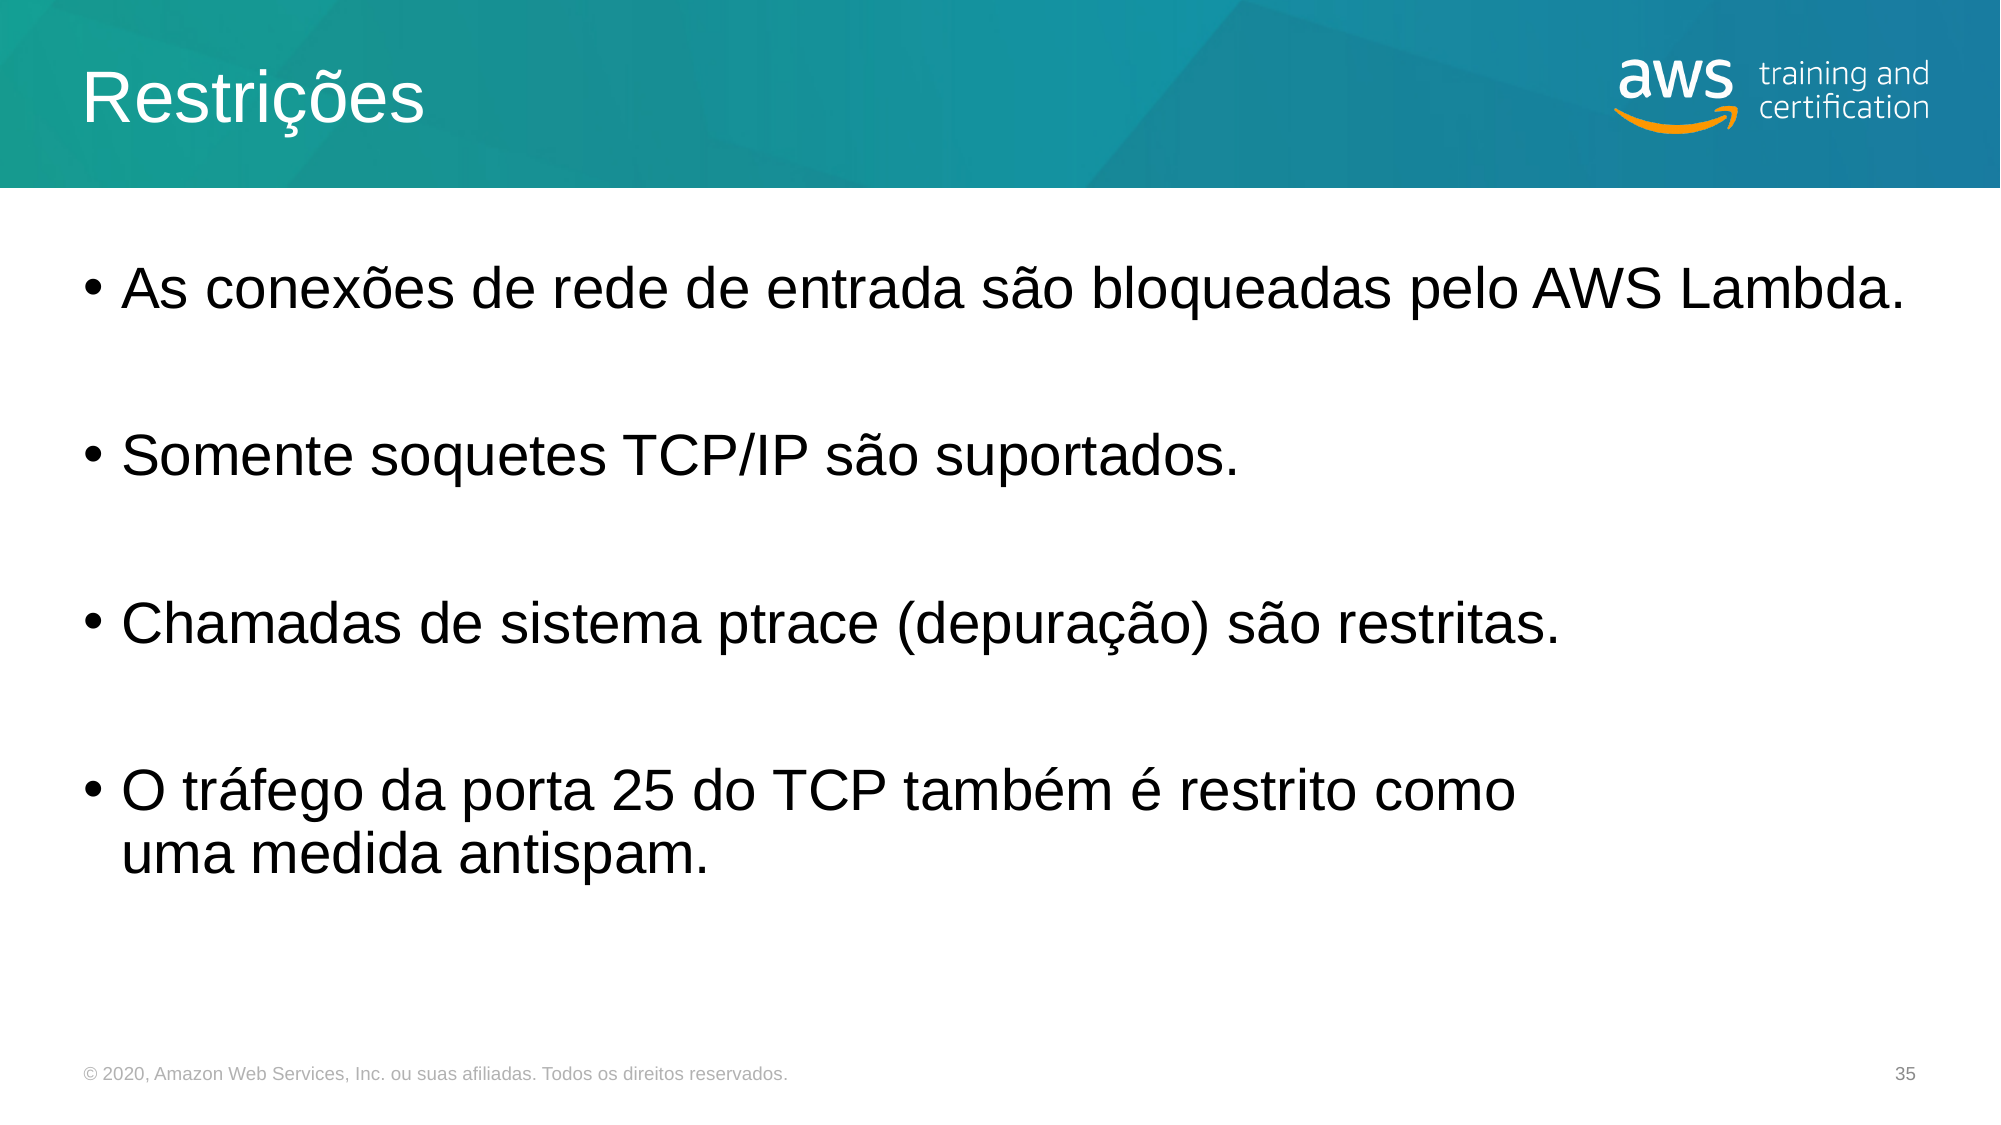

# Restrições
As conexões de rede de entrada são bloqueadas pelo AWS Lambda.

Somente soquetes TCP/IP são suportados.

Chamadas de sistema ptrace (depuração) são restritas.

O tráfego da porta 25 do TCP também é restrito como
uma medida antispam.
© 2020, Amazon Web Services, Inc. ou suas afiliadas. Todos os direitos reservados.
35